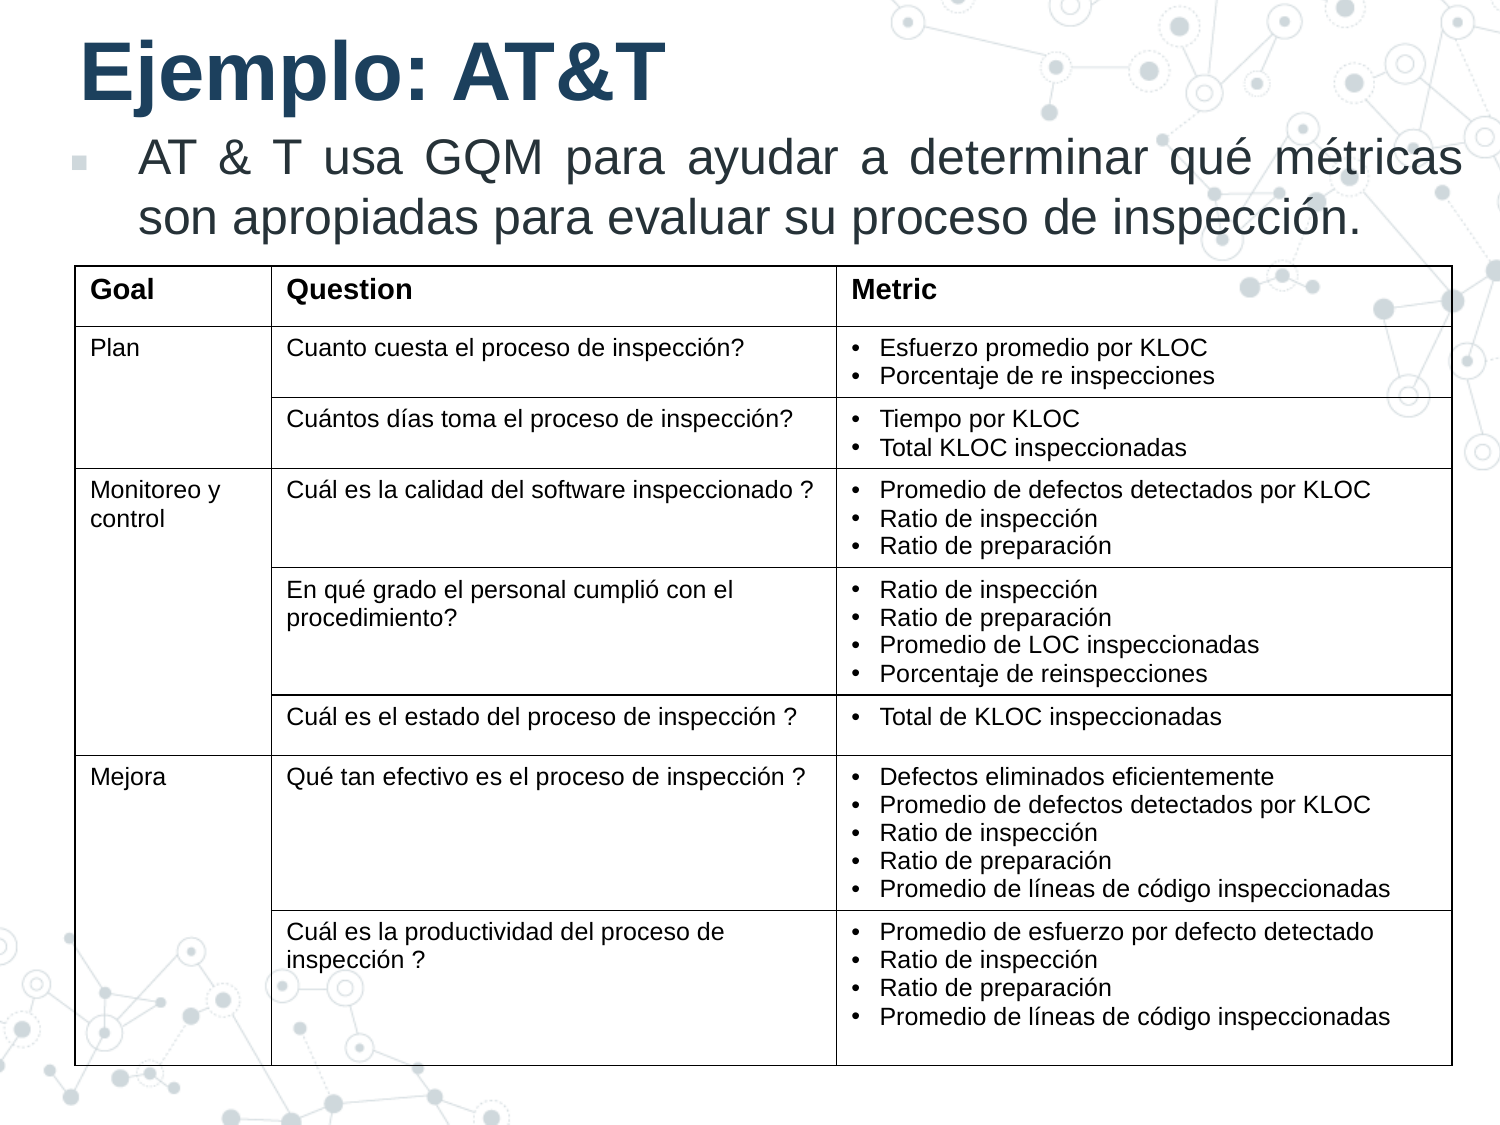

# Ejemplo: AT&T
AT & T usa GQM para ayudar a determinar qué métricas son apropiadas para evaluar su proceso de inspección.

| Goal | Question | Metric |
| --- | --- | --- |
| Plan | Cuanto cuesta el proceso de inspección? | Esfuerzo promedio por KLOC Porcentaje de re inspecciones |
|  | Cuántos días toma el proceso de inspección? | Tiempo por KLOC Total KLOC inspeccionadas |
| Monitoreo y control | Cuál es la calidad del software inspeccionado ? | Promedio de defectos detectados por KLOC Ratio de inspección Ratio de preparación |
|  | En qué grado el personal cumplió con el procedimiento? | Ratio de inspección Ratio de preparación Promedio de LOC inspeccionadas Porcentaje de reinspecciones |
|  | Cuál es el estado del proceso de inspección ? | Total de KLOC inspeccionadas |
| Mejora | Qué tan efectivo es el proceso de inspección ? | Defectos eliminados eficientemente Promedio de defectos detectados por KLOC Ratio de inspección Ratio de preparación Promedio de líneas de código inspeccionadas |
|  | Cuál es la productividad del proceso de inspección ? | Promedio de esfuerzo por defecto detectado Ratio de inspección Ratio de preparación Promedio de líneas de código inspeccionadas |